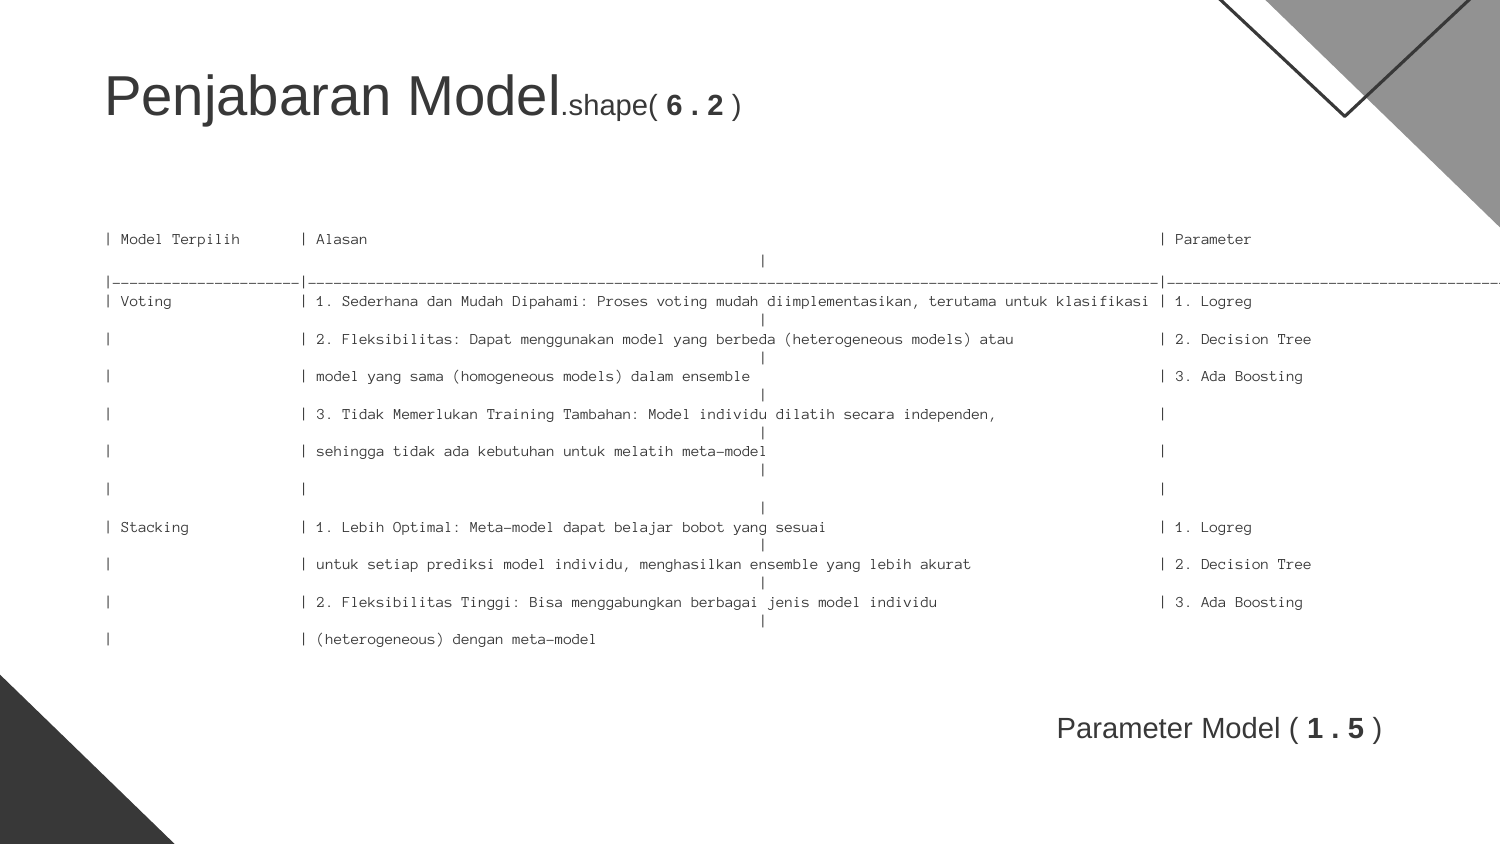

# Penjabaran Model.shape( 6 . 2 )
| Model Terpilih       | Alasan                                                                                             | Parameter                                                                                                               |
|----------------------|----------------------------------------------------------------------------------------------------|-----------------------------------------
| Voting               | 1. Sederhana dan Mudah Dipahami: Proses voting mudah diimplementasikan, terutama untuk klasifikasi | 1. Logreg                                                                                                               |
|                      | 2. Fleksibilitas: Dapat menggunakan model yang berbeda (heterogeneous models) atau                 | 2. Decision Tree                                                                                                        |
|                      | model yang sama (homogeneous models) dalam ensemble                                                | 3. Ada Boosting                                                                                                         |
|                      | 3. Tidak Memerlukan Training Tambahan: Model individu dilatih secara independen,                   |                                                                                                                         |
|                      | sehingga tidak ada kebutuhan untuk melatih meta-model                                              |                                                                                                                         |
|                      |                                                                                                    |                                                                                                                         |
| Stacking             | 1. Lebih Optimal: Meta-model dapat belajar bobot yang sesuai                                       | 1. Logreg                                                                                                               |
|                      | untuk setiap prediksi model individu, menghasilkan ensemble yang lebih akurat                      | 2. Decision Tree                                                                                                        |
|                      | 2. Fleksibilitas Tinggi: Bisa menggabungkan berbagai jenis model individu                          | 3. Ada Boosting                                                                                                         |
|                      | (heterogeneous) dengan meta-model

Parameter Model ( 1 . 5 )